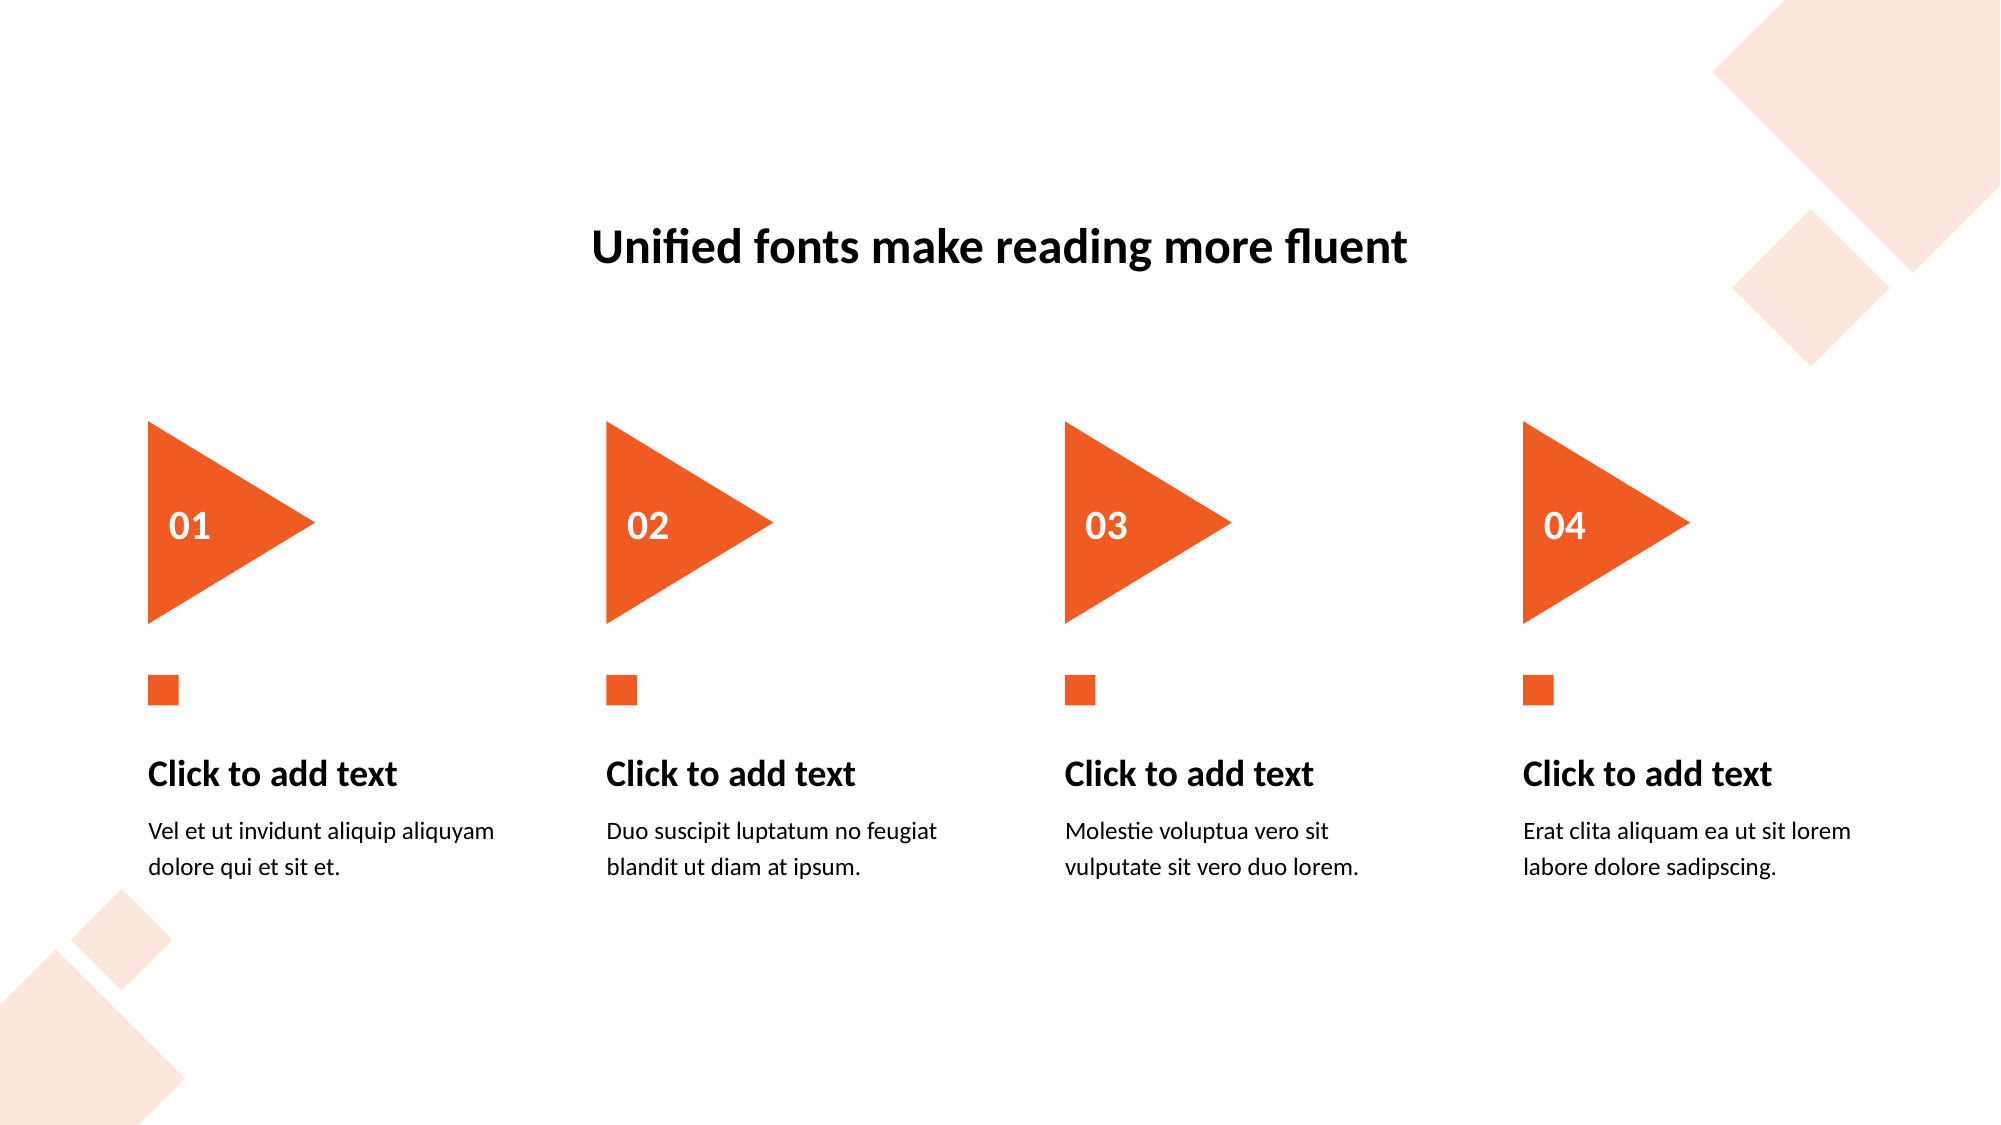

Unified fonts make reading more fluent

01

Click to add text
Vel et ut invidunt aliquip aliquyam dolore qui et sit et.
02

Click to add text
Duo suscipit luptatum no feugiat blandit ut diam at ipsum.
03

Click to add text
Molestie voluptua vero sit vulputate sit vero duo lorem.
04

Click to add text
Erat clita aliquam ea ut sit lorem labore dolore sadipscing.